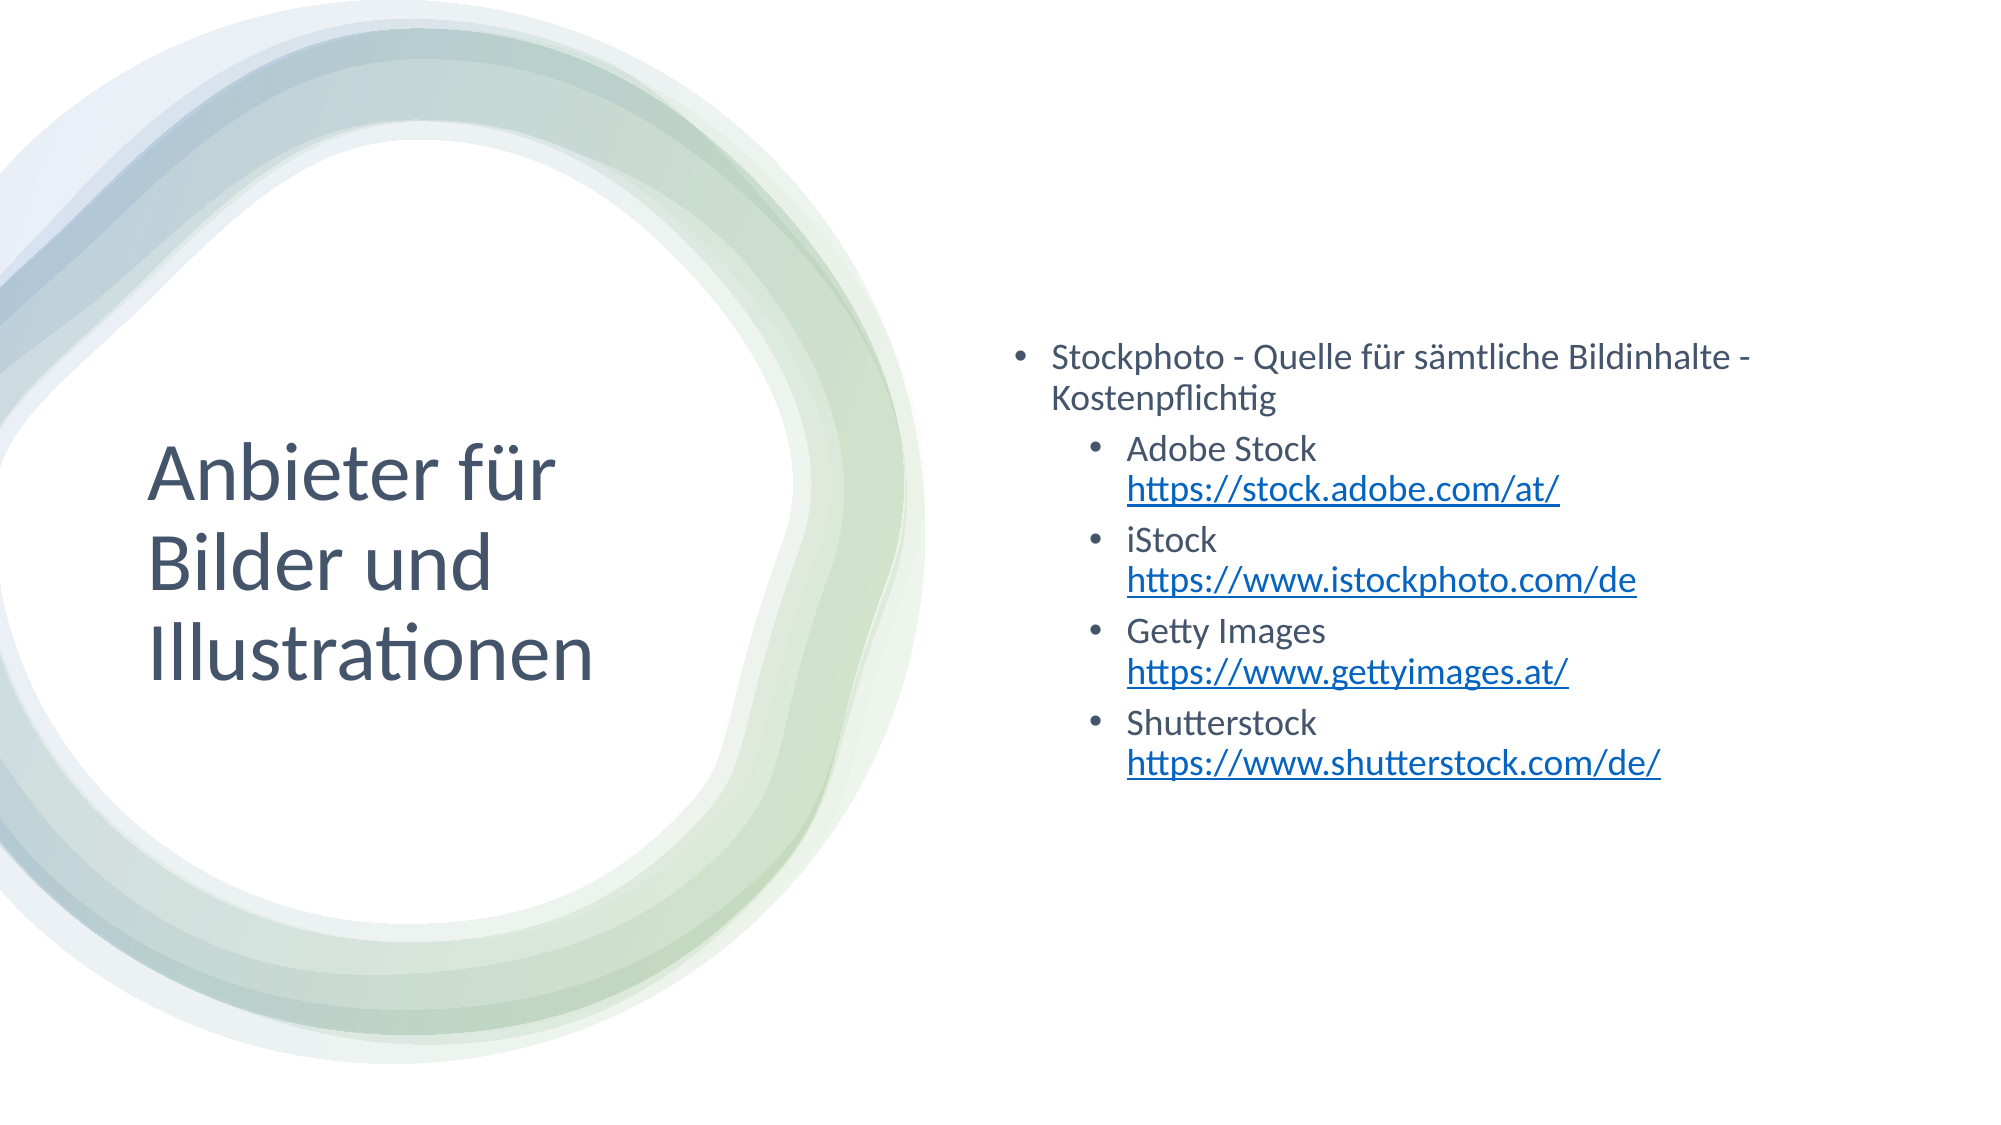

Stockphoto - Quelle für sämtliche Bildinhalte - Kostenpflichtig
Adobe Stock
https://stock.adobe.com/at/
iStock
https://www.istockphoto.com/de
Getty Images
https://www.gettyimages.at/
Shutterstock
https://www.shutterstock.com/de/
# Anbieter für Bilder und Illustrationen